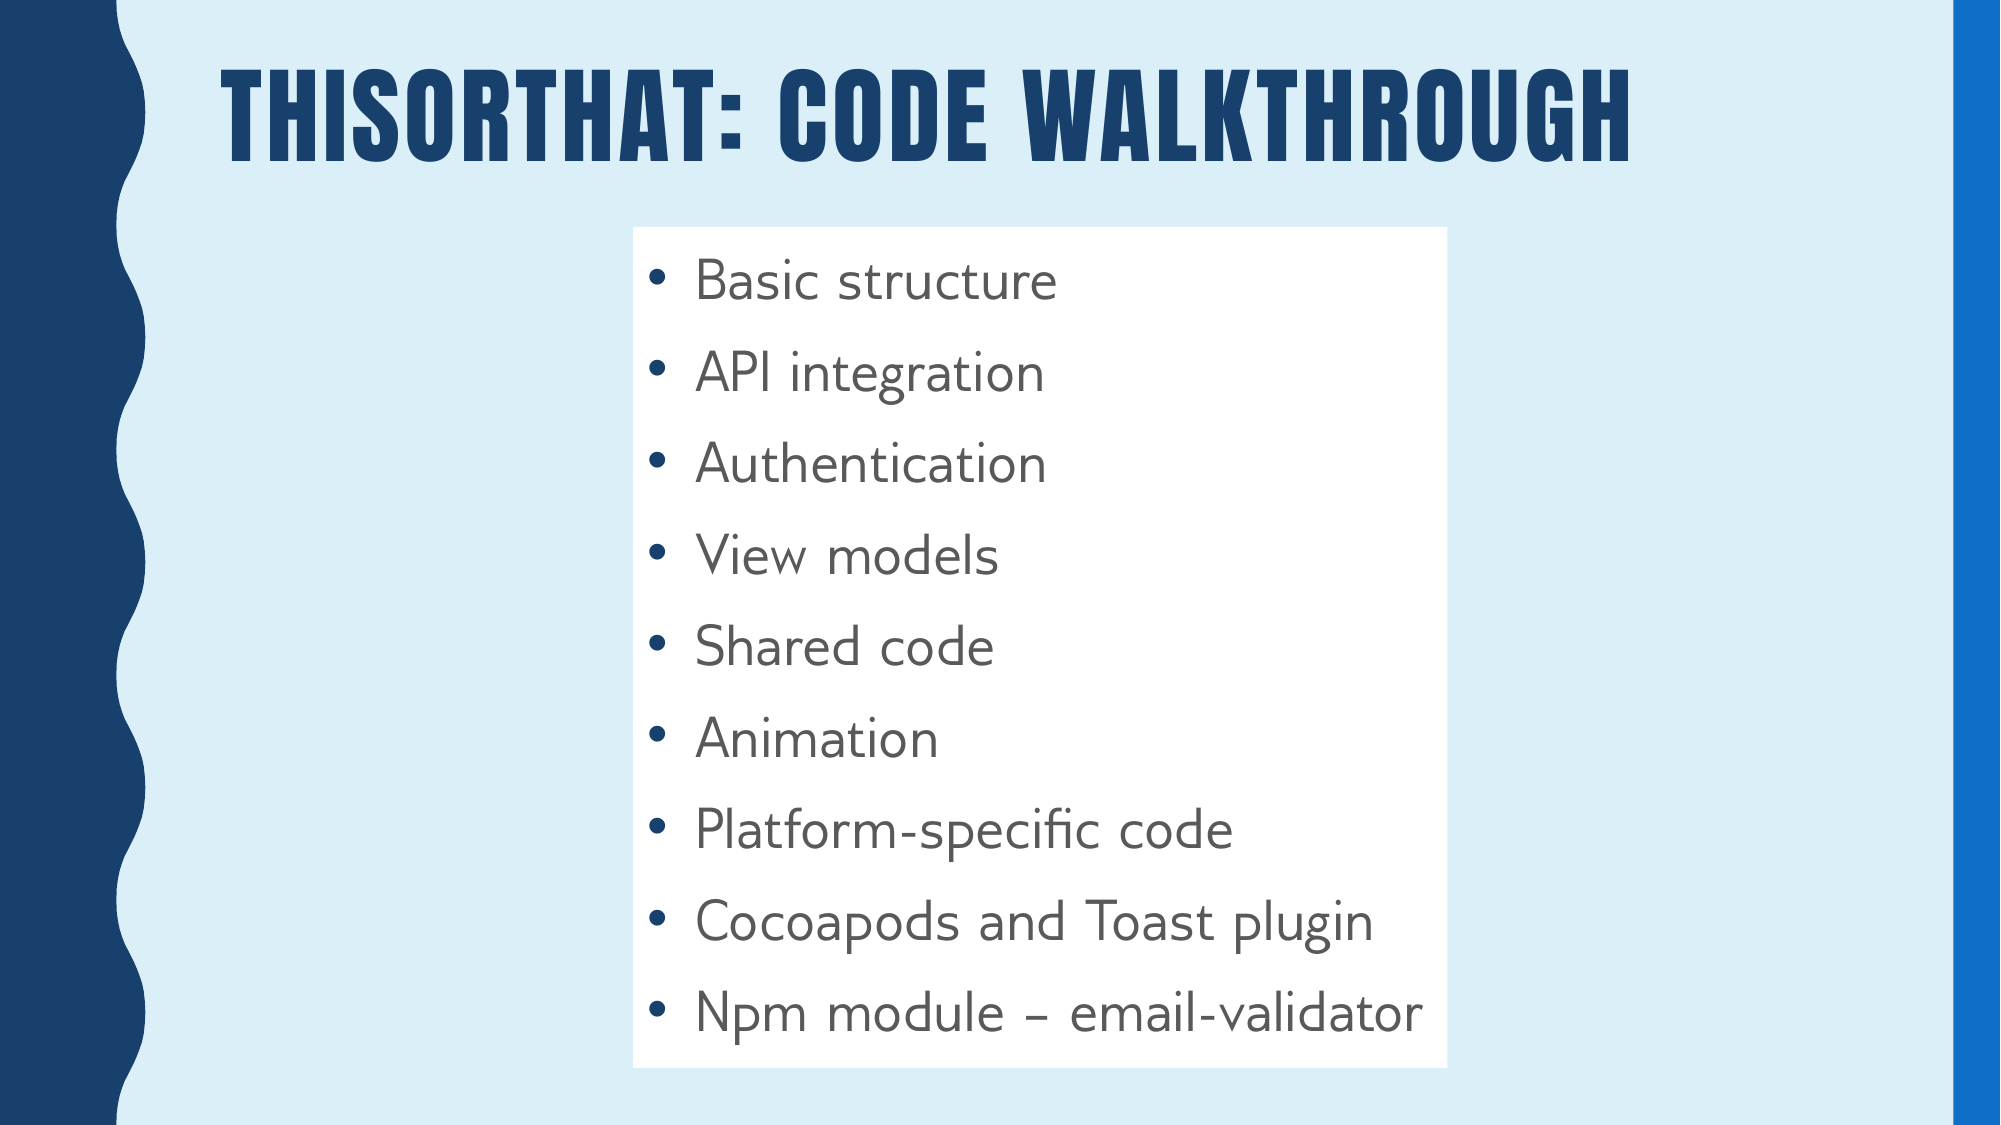

# Thisorthat: code walkthrough
Basic structure
API integration
Authentication
View models
Shared code
Animation
Platform-specific code
Cocoapods and Toast plugin
Npm module – email-validator